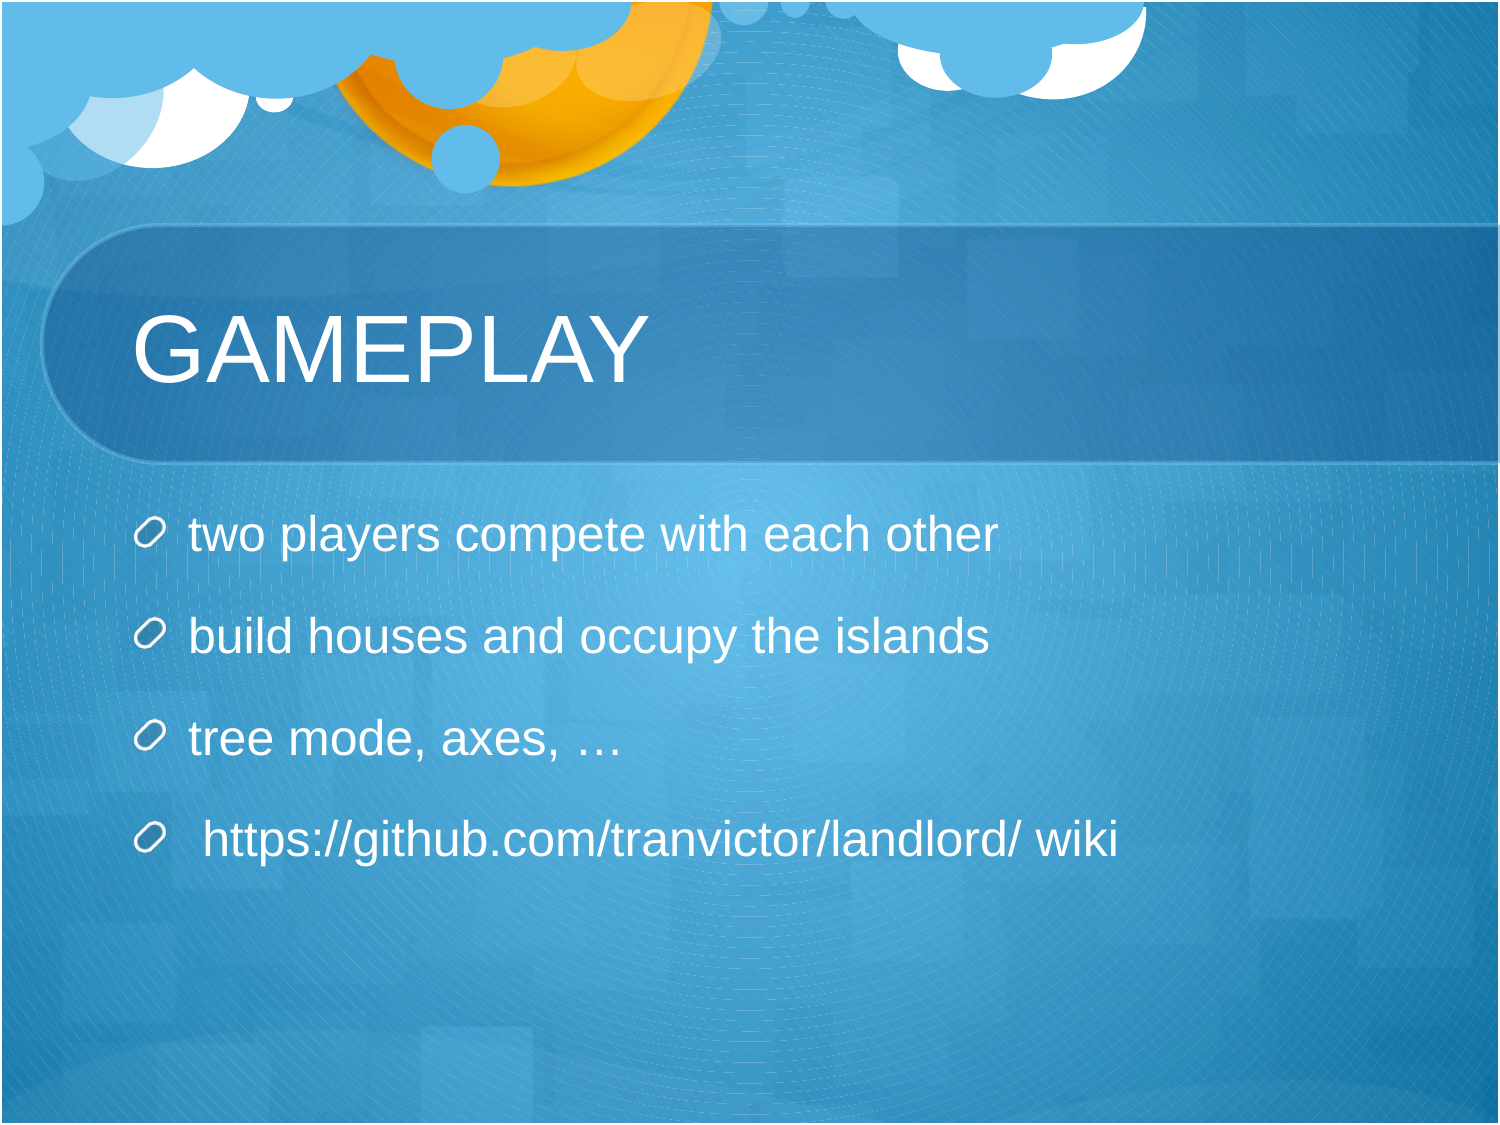

# GAMEPLAY
two players compete with each other
build houses and occupy the islands
tree mode, axes, …
 https://github.com/tranvictor/landlord/ wiki